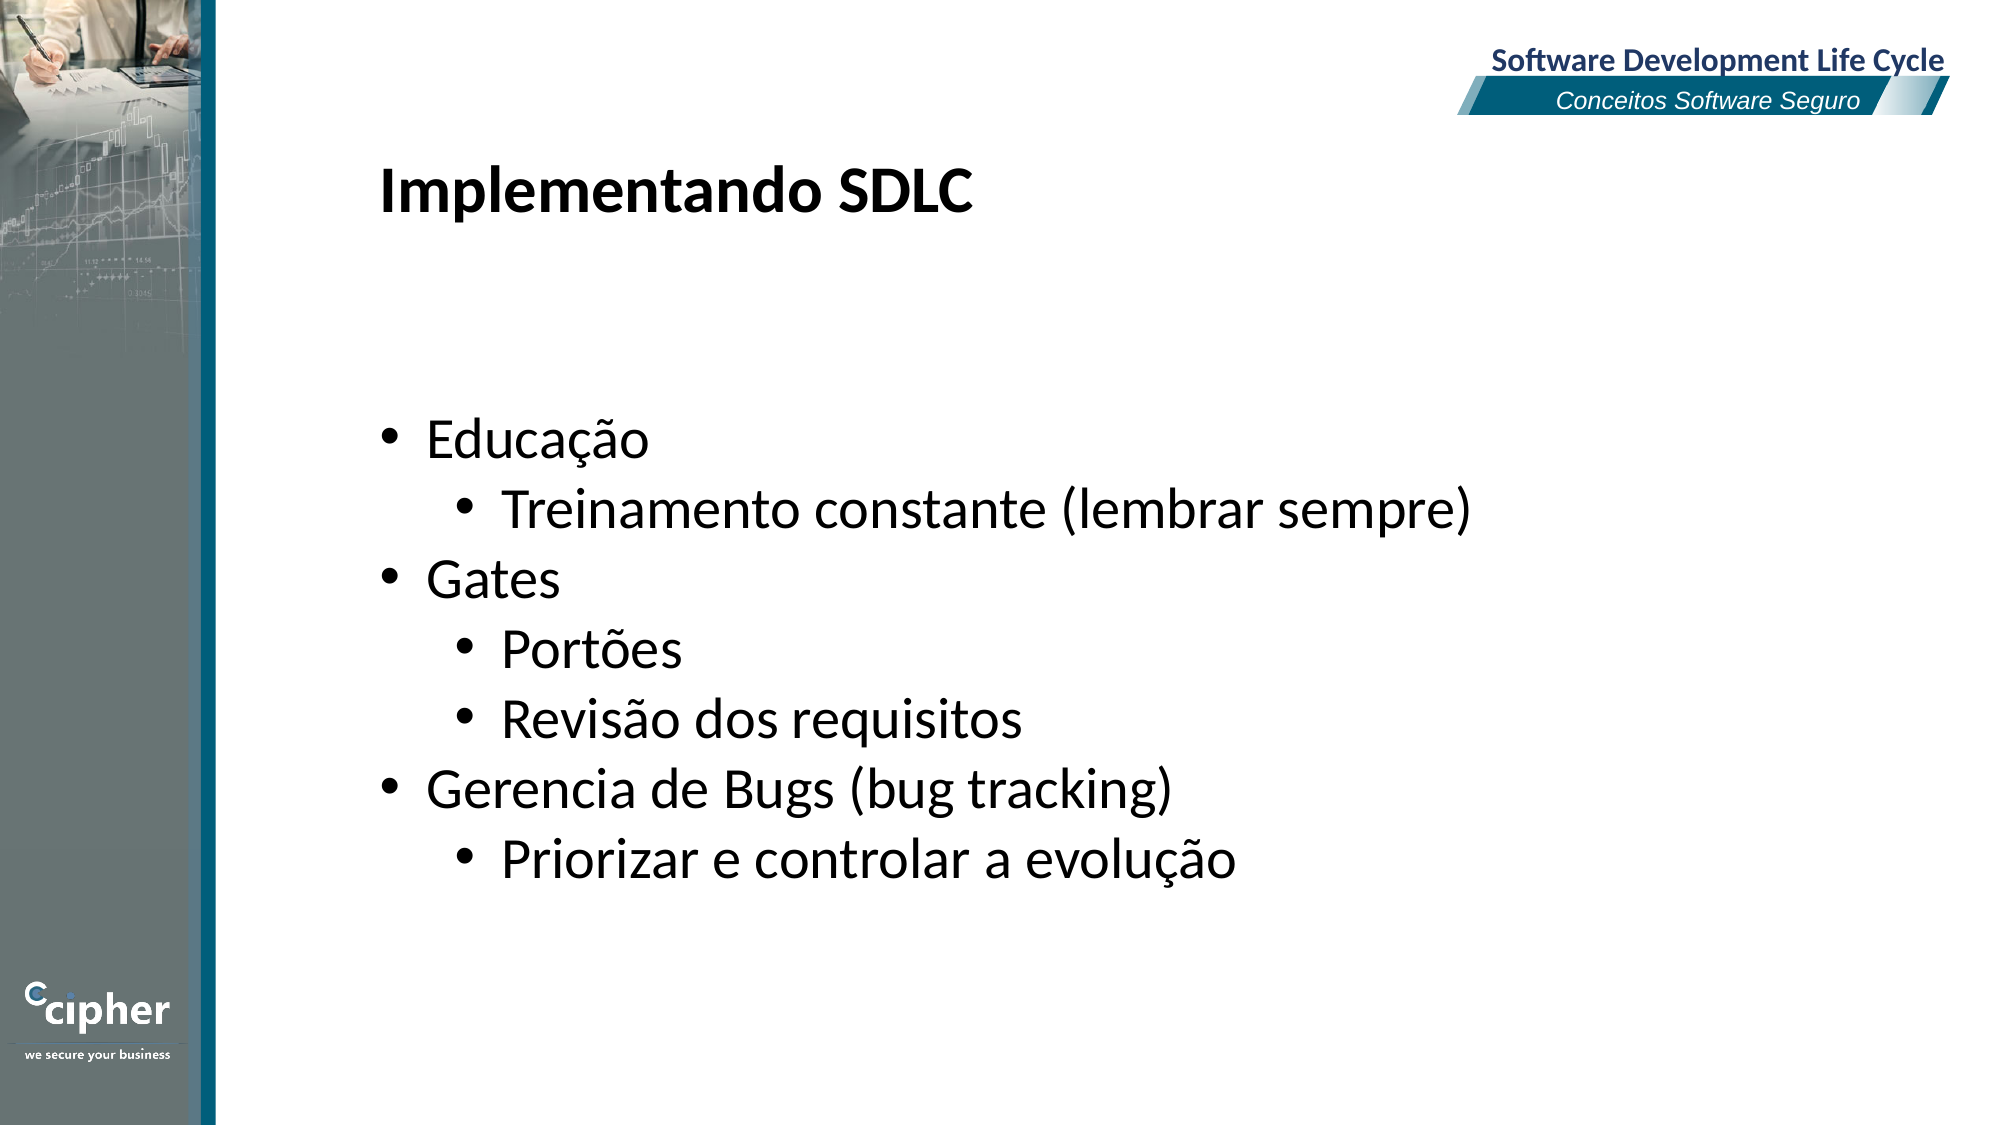

Software Development Life Cycle
Conceitos Software Seguro

Implementando SDLC

Educação
Treinamento constante (lembrar sempre)
Gates
Portões
Revisão dos requisitos
Gerencia de Bugs (bug tracking)
Priorizar e controlar a evolução